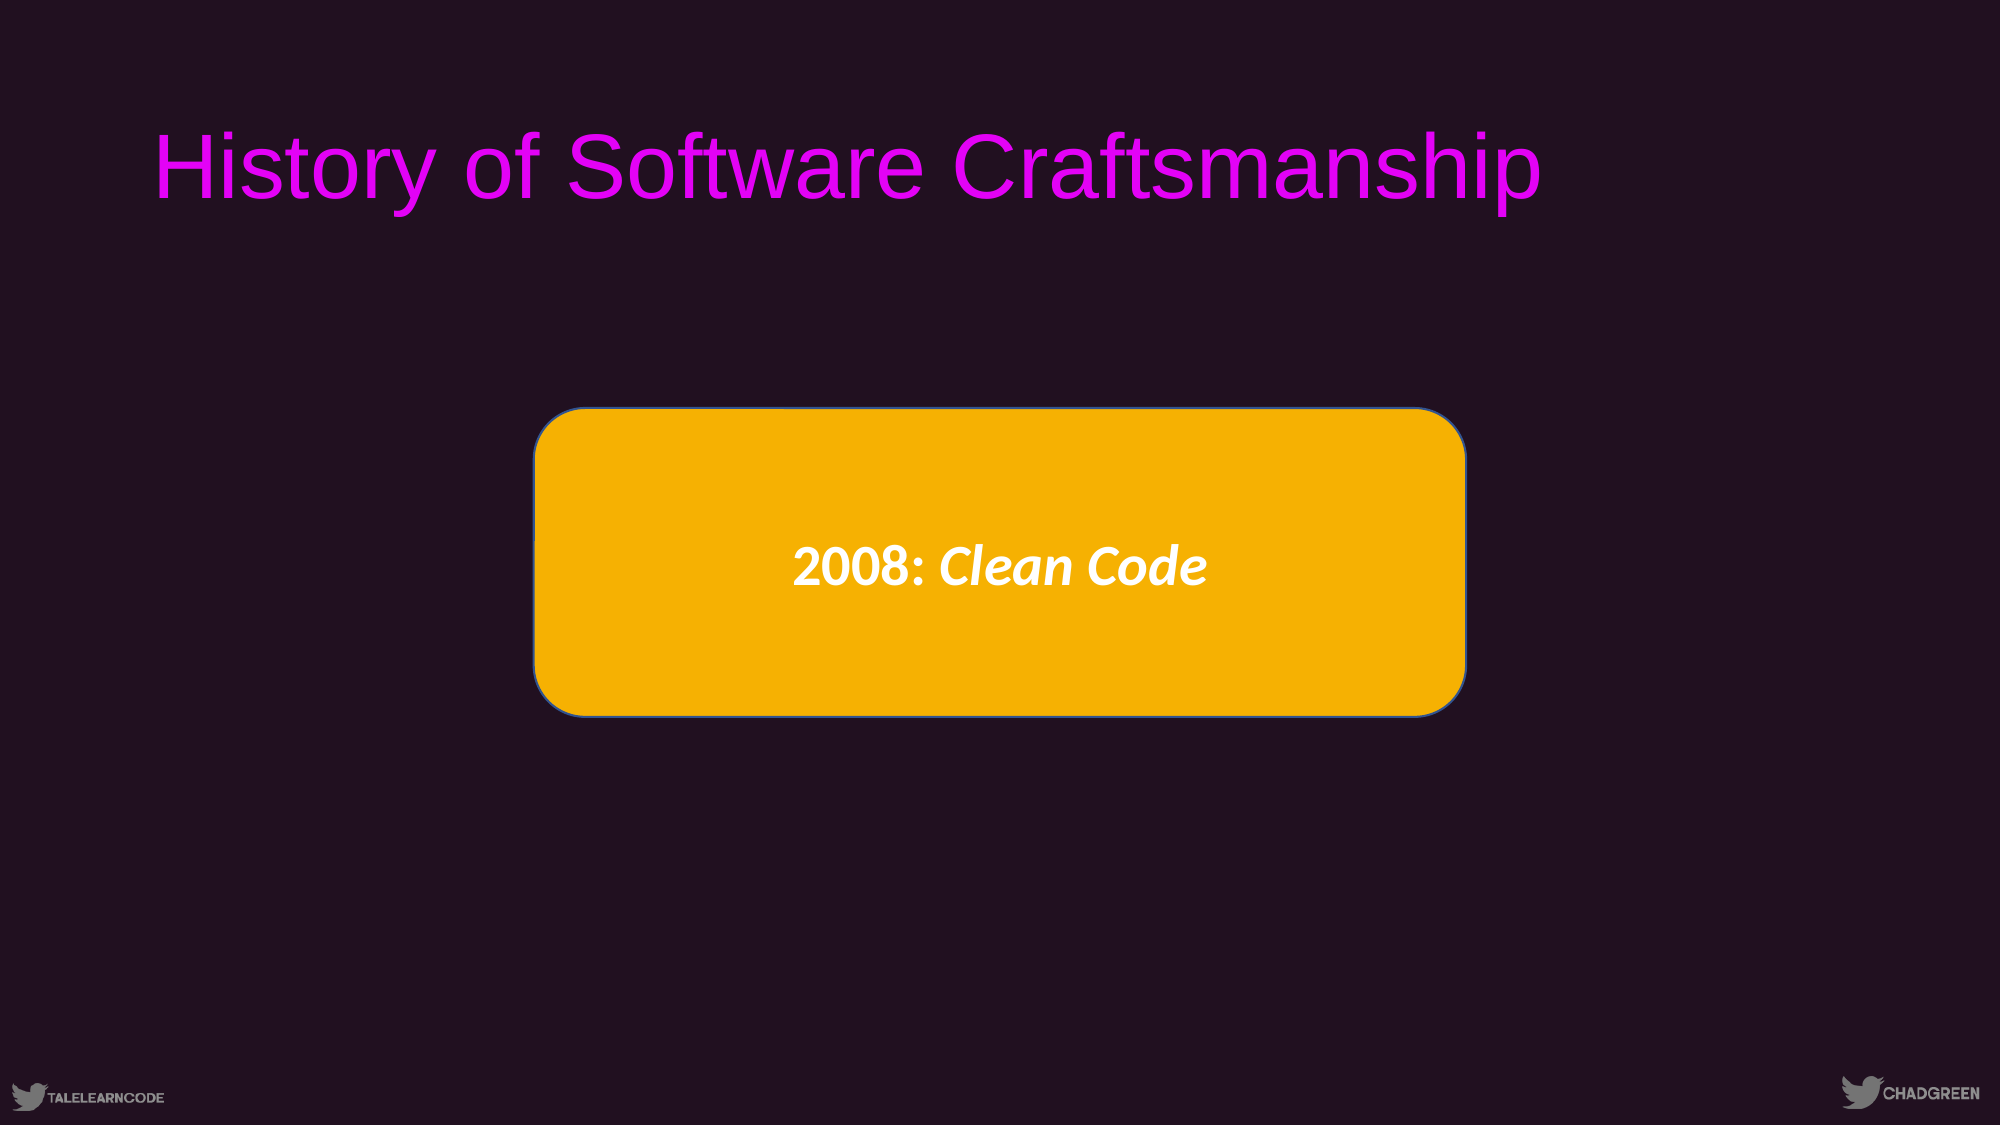

# History of Software Craftsmanship
2008: Clean Code